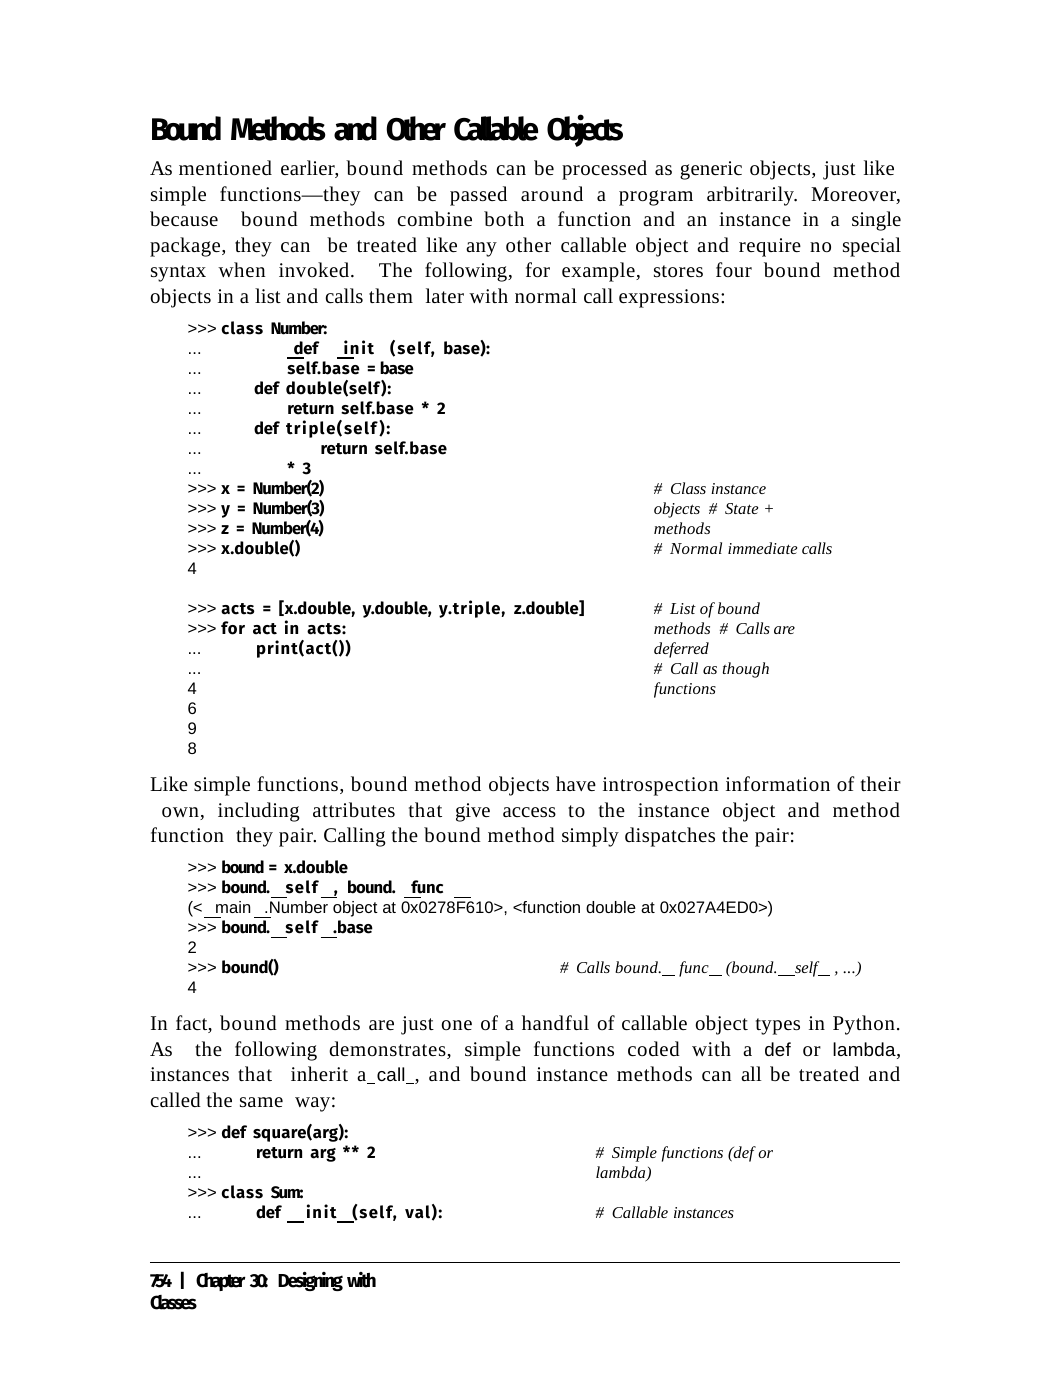

Bound Methods and Other Callable Objects
As mentioned earlier, bound methods can be processed as generic objects, just like  simple functions—they can be passed around a program arbitrarily. Moreover, because  bound methods combine both a function and an instance in a single package, they can  be treated like any other callable object and require no special syntax when invoked.  The following, for example, stores four bound method objects in a list and calls them  later with normal call expressions:
>>> class Number:
...	def	init  (self, base):
...
...
...
...
...
...
self.base = base  def double(self):
return self.base * 2  def triple(self):
return self.base * 3

>>> x = Number(2)
>>> y = Number(3)
>>> z = Number(4)
>>> x.double()
4
# Class instance objects  # State + methods
# Normal immediate calls
>>> acts = [x.double, y.double, y.triple, z.double]
>>> for act in acts:
...	print(act())
...  4
6
9
8
# List of bound methods  # Calls are deferred
# Call as though functions
Like simple functions, bound method objects have introspection information of their  own, including attributes that give access to the instance object and method function  they pair. Calling the bound method simply dispatches the pair:
>>> bound = x.double
>>> bound. self  , bound. func
(< main .Number object at 0x0278F610>, <function double at 0x027A4ED0>)
>>> bound. self  .base
2
>>> bound()	# Calls bound.   func   (bound.    self  , ...)
4
In fact, bound methods are just one of a handful of callable object types in Python. As  the following demonstrates, simple functions coded with a def or lambda, instances that  inherit a call , and bound instance methods can all be treated and called the same  way:
>>> def square(arg):

...	return arg ** 2
...
>>> class Sum:
...	def	init  (self, val):
# Simple functions (def or lambda)
# Callable instances

754  |  Chapter 30:  Designing with Classes